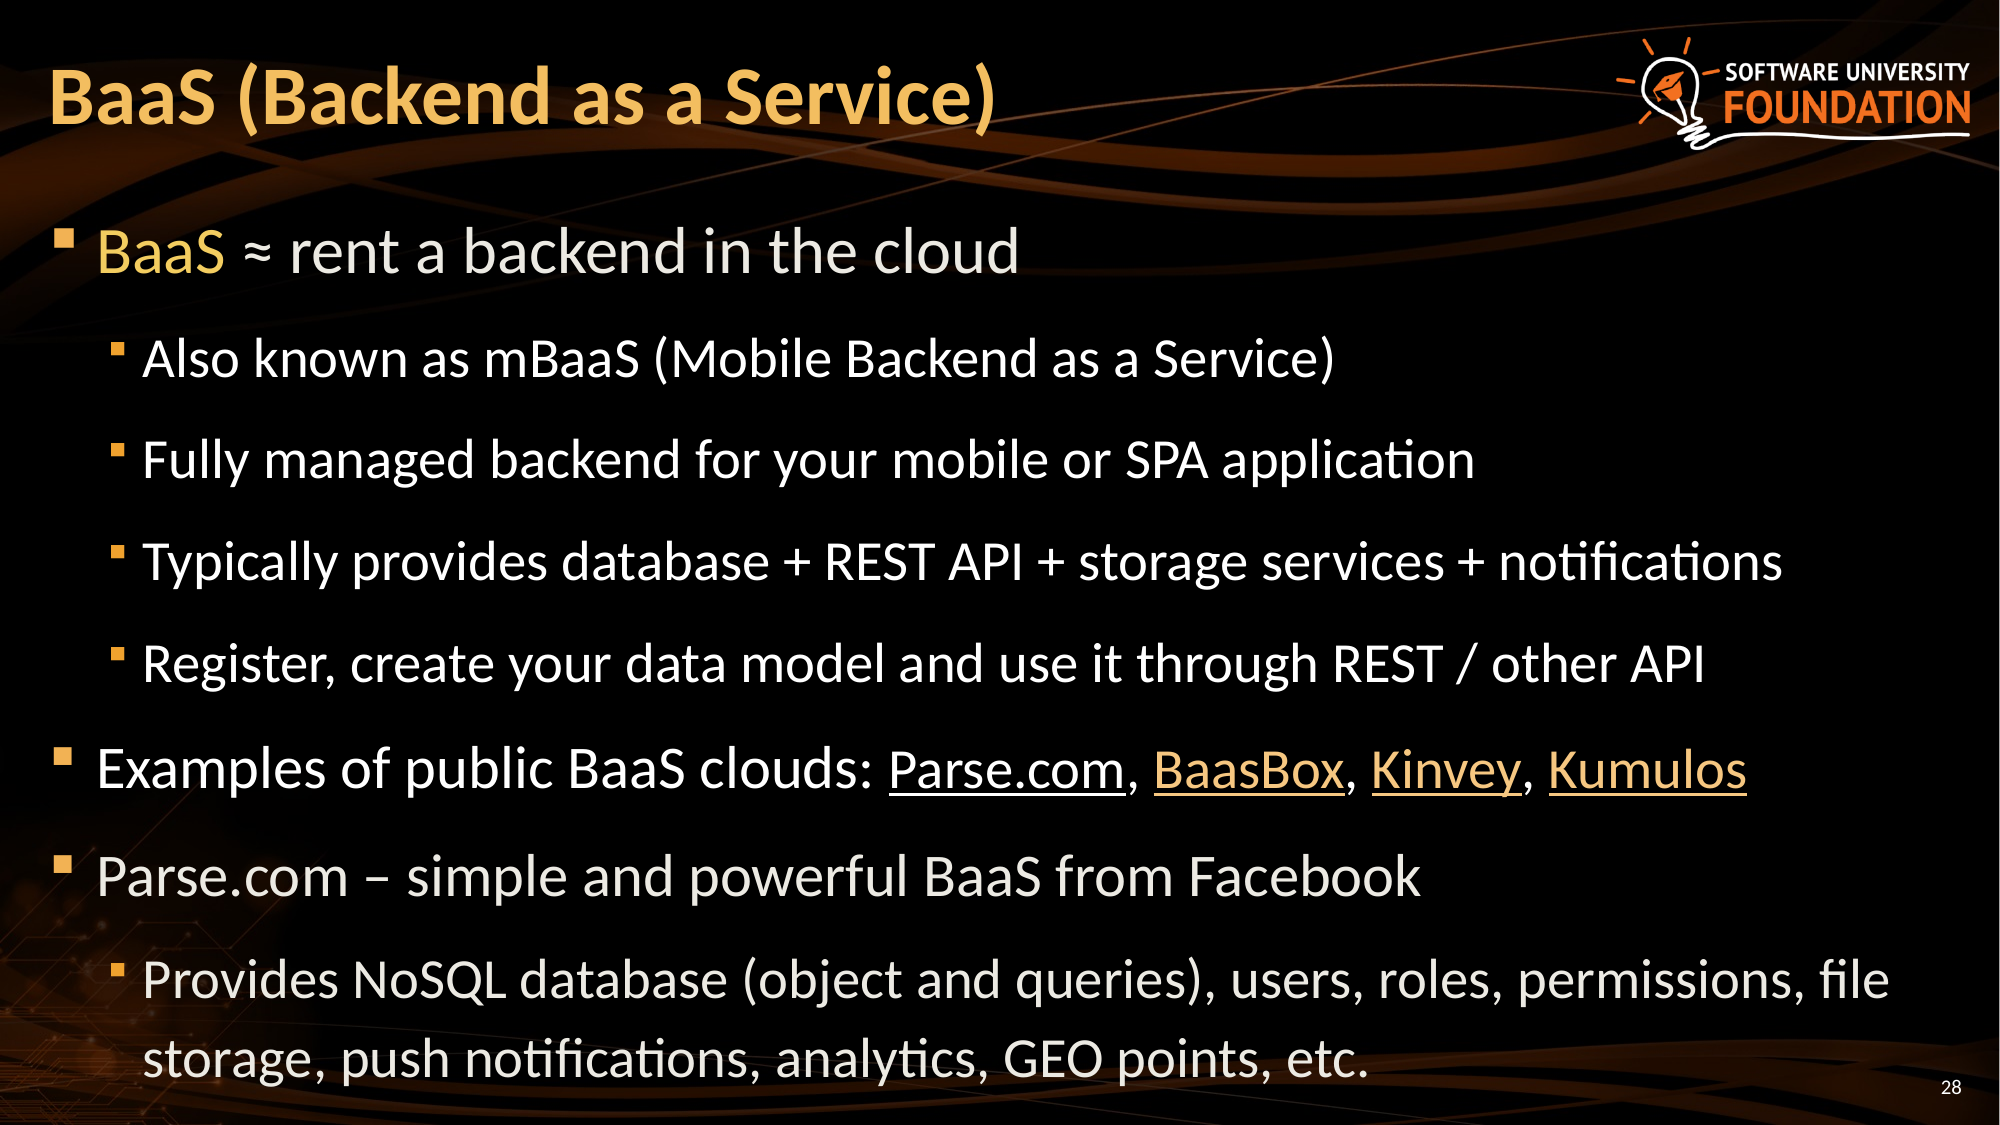

# BaaS (Backend as a Service)
BaaS ≈ rent a backend in the cloud
Also known as mBaaS (Mobile Backend as a Service)
Fully managed backend for your mobile or SPA application
Typically provides database + REST API + storage services + notifications
Register, create your data model and use it through REST / other API
Examples of public BaaS clouds: Parse.com, BaasBox, Kinvey, Kumulos
Parse.com – simple and powerful BaaS from Facebook
Provides NoSQL database (object and queries), users, roles, permissions, file storage, push notifications, analytics, GEO points, etc.
28